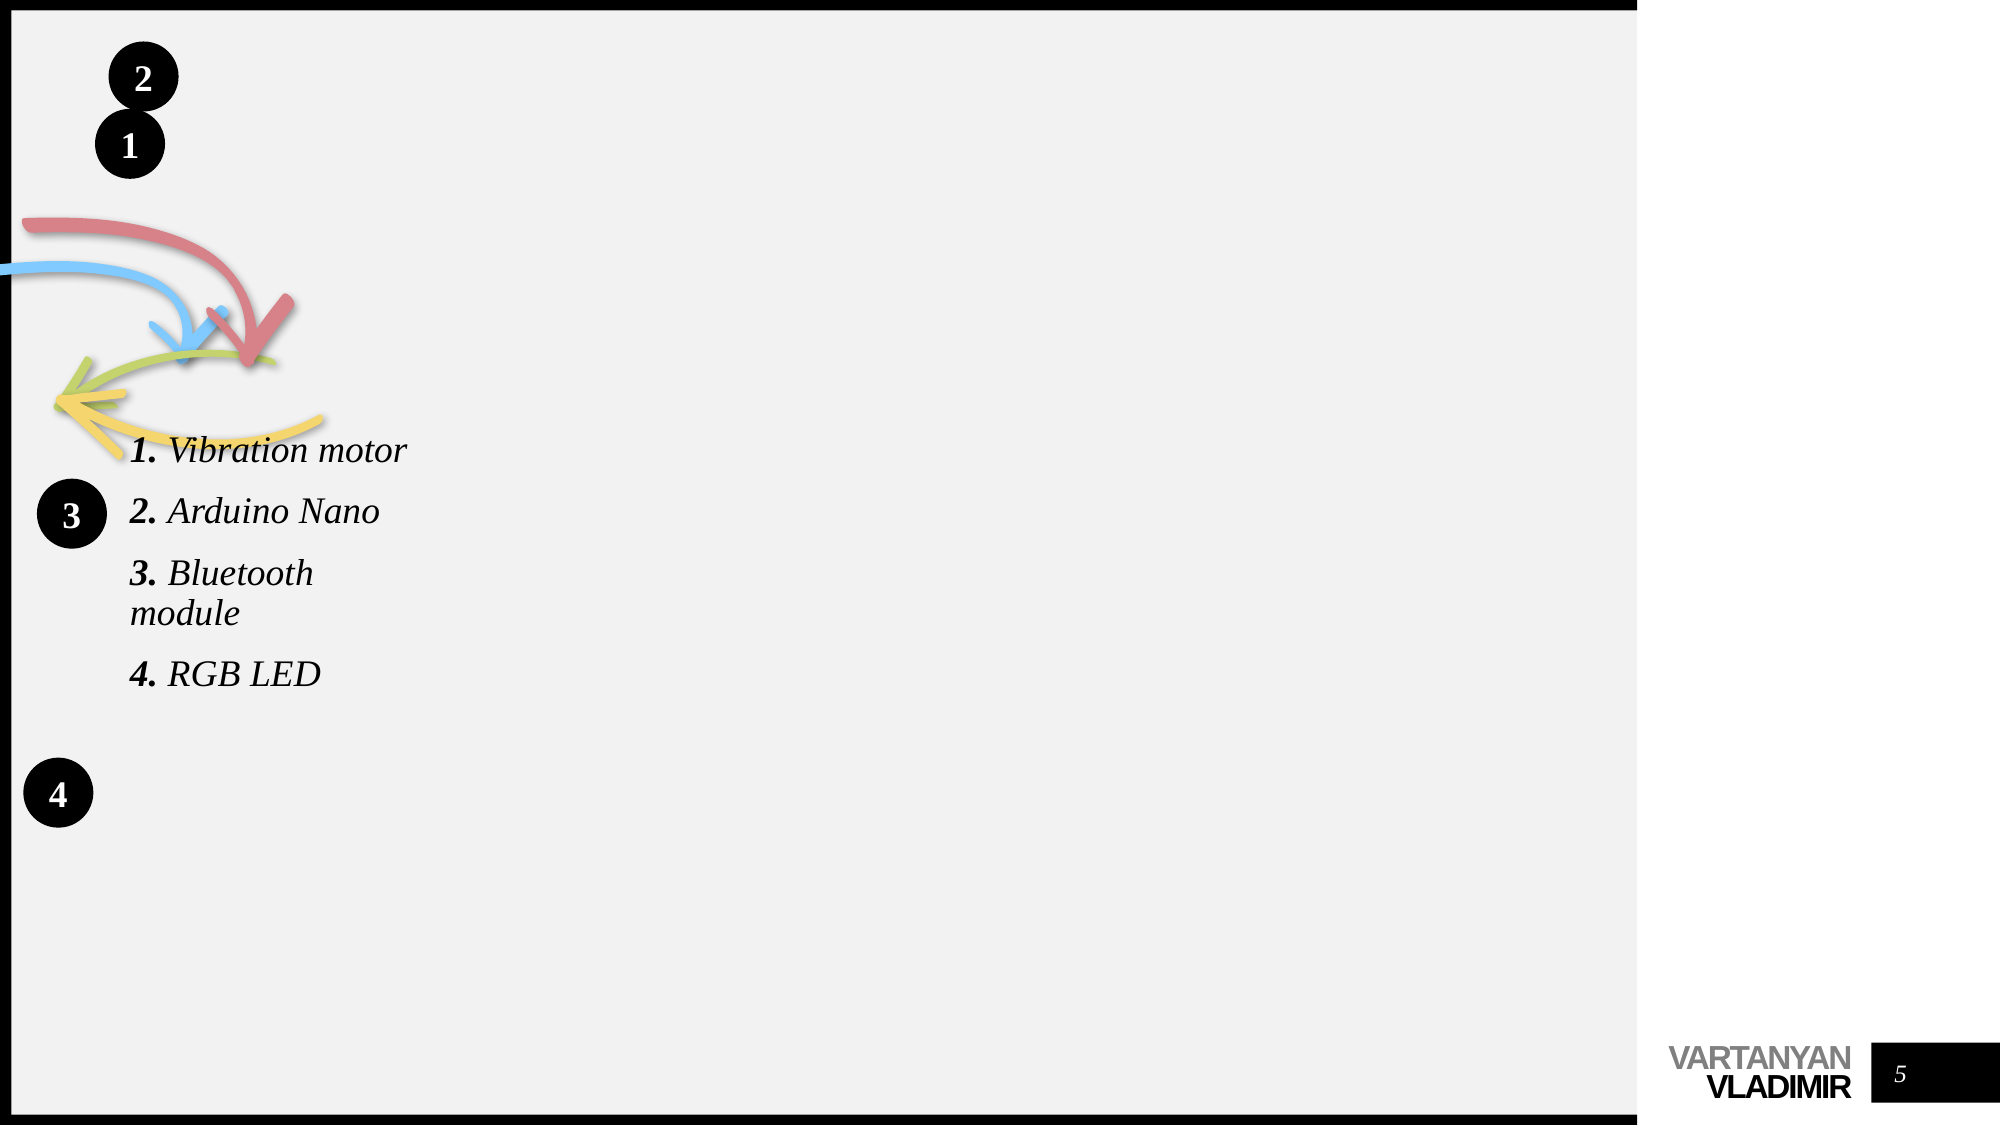

2
1

1. Vibration motor
2. Arduino Nano
3. Bluetooth module
4. RGB LED

3
4
5